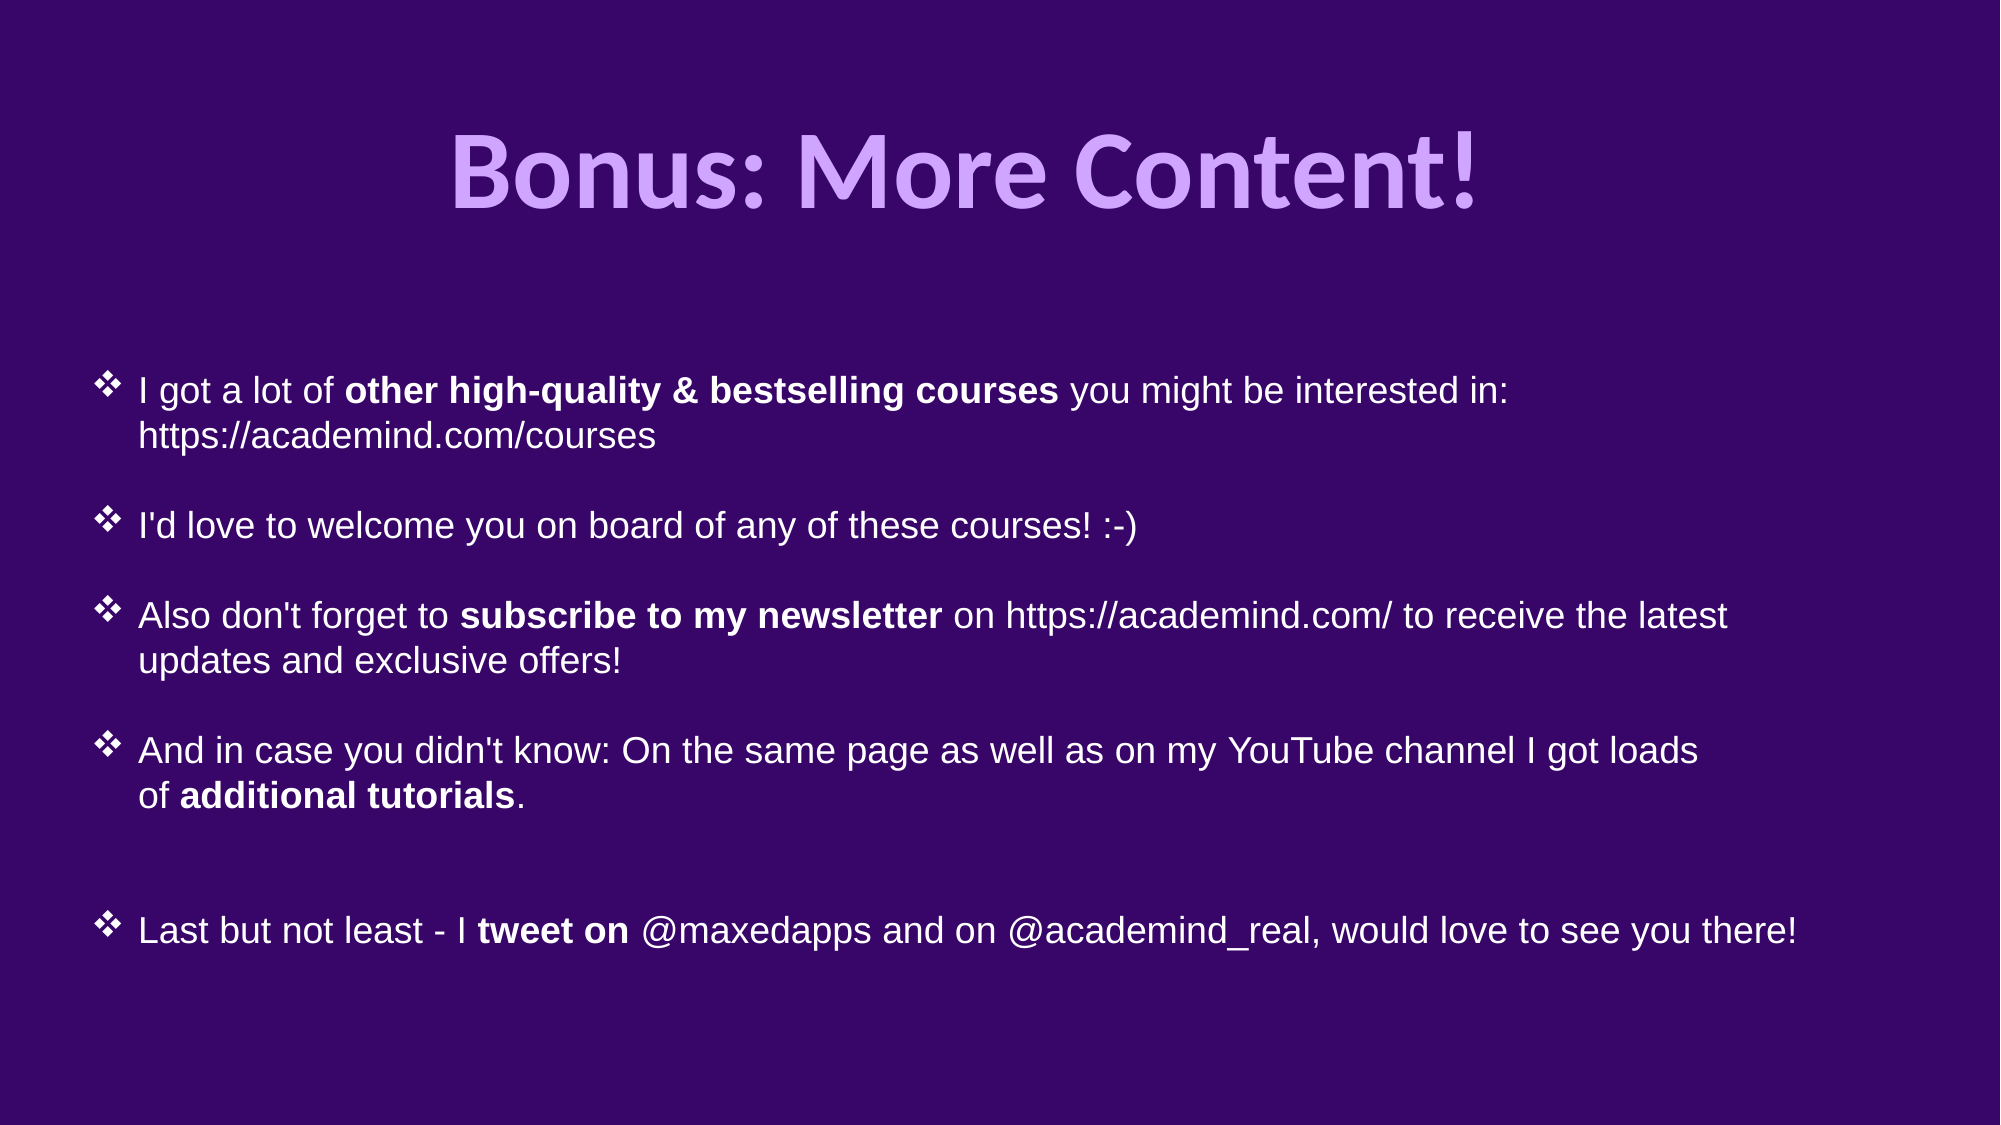

Bonus: More Content!

I got a lot of other high-quality & bestselling courses you might be interested in: https://academind.com/courses

I'd love to welcome you on board of any of these courses! :-)

Also don't forget to subscribe to my newsletter on https://academind.com/ to receive the latest updates and exclusive offers!

And in case you didn't know: On the same page as well as on my YouTube channel I got loads of additional tutorials.

Last but not least - I tweet on @maxedapps and on @academind_real, would love to see you there!